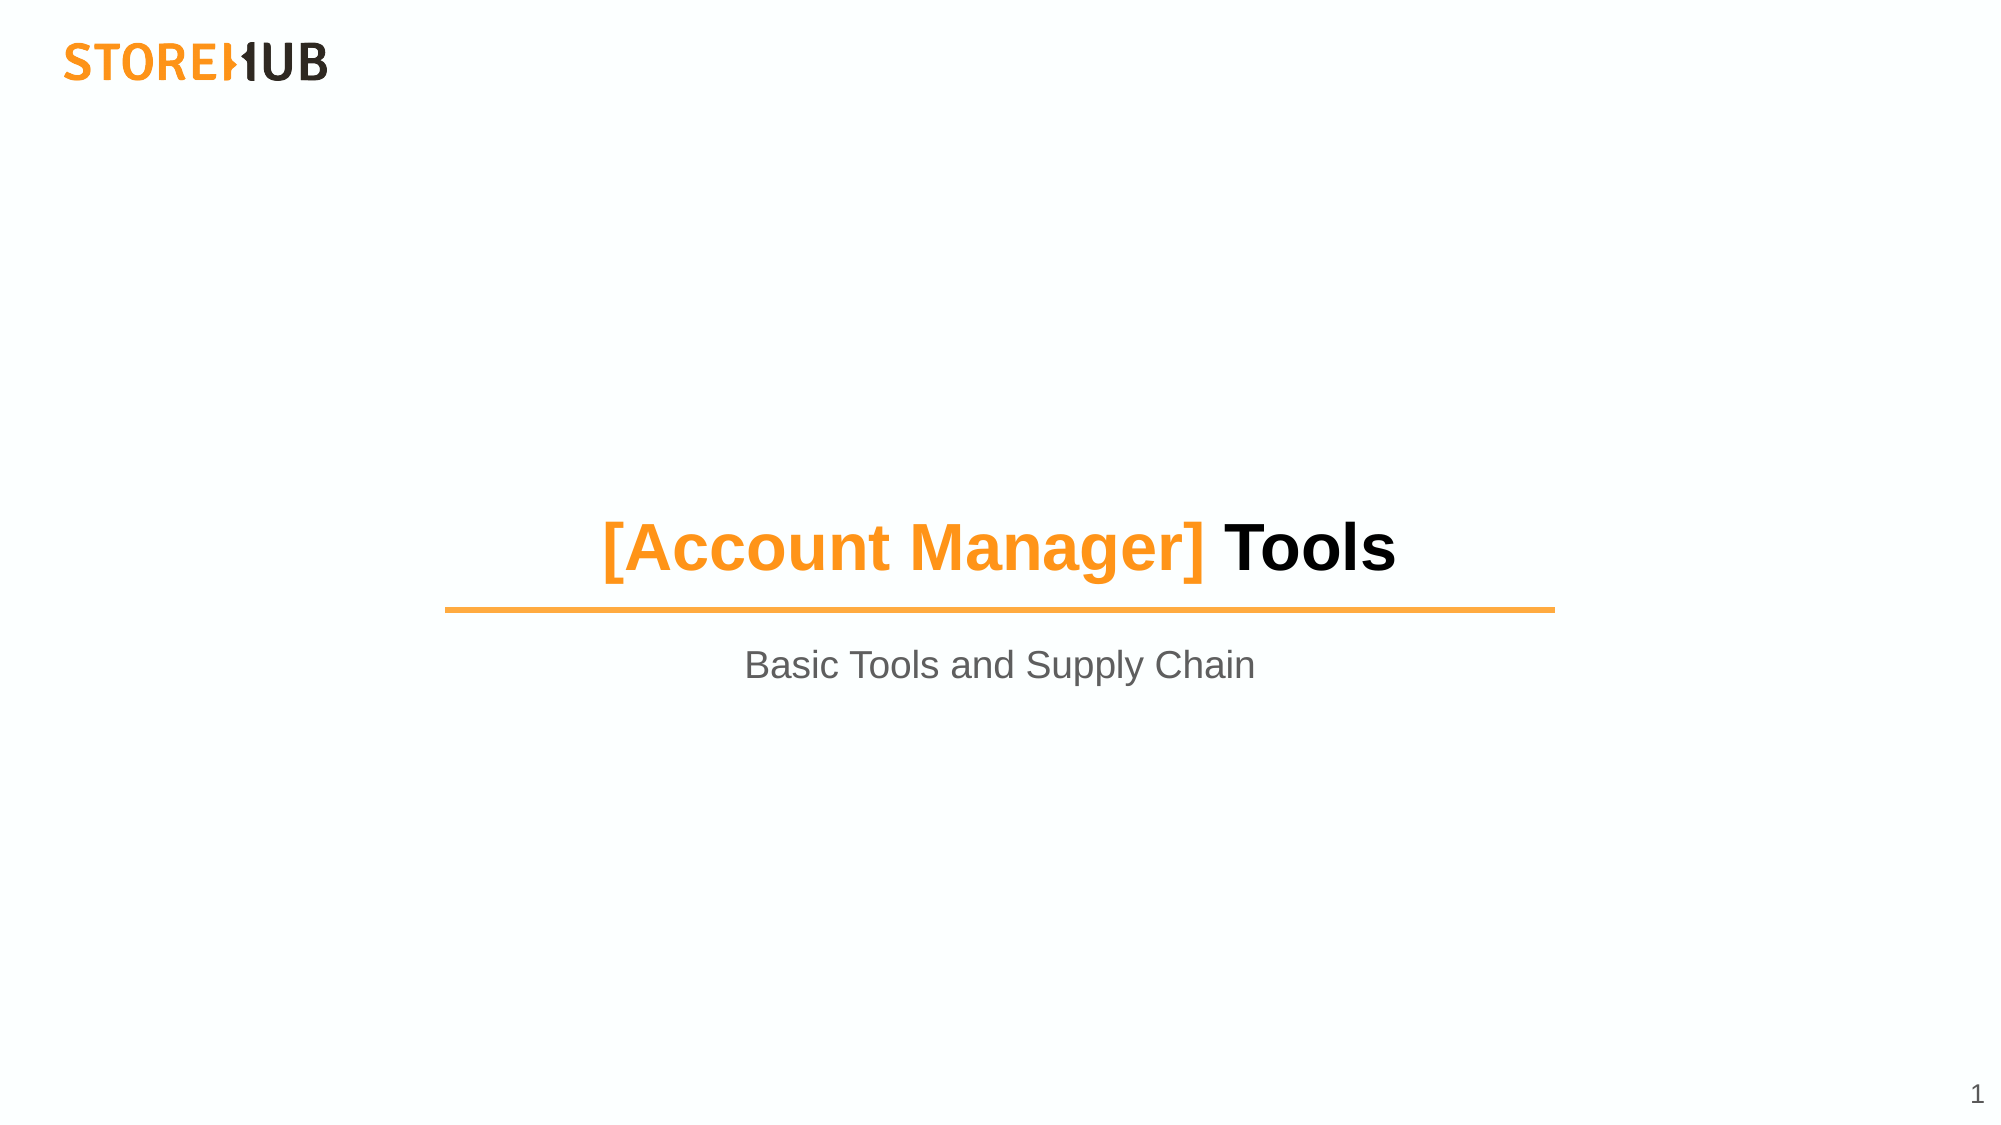

[Account Manager] Tools
Basic Tools and Supply Chain
1